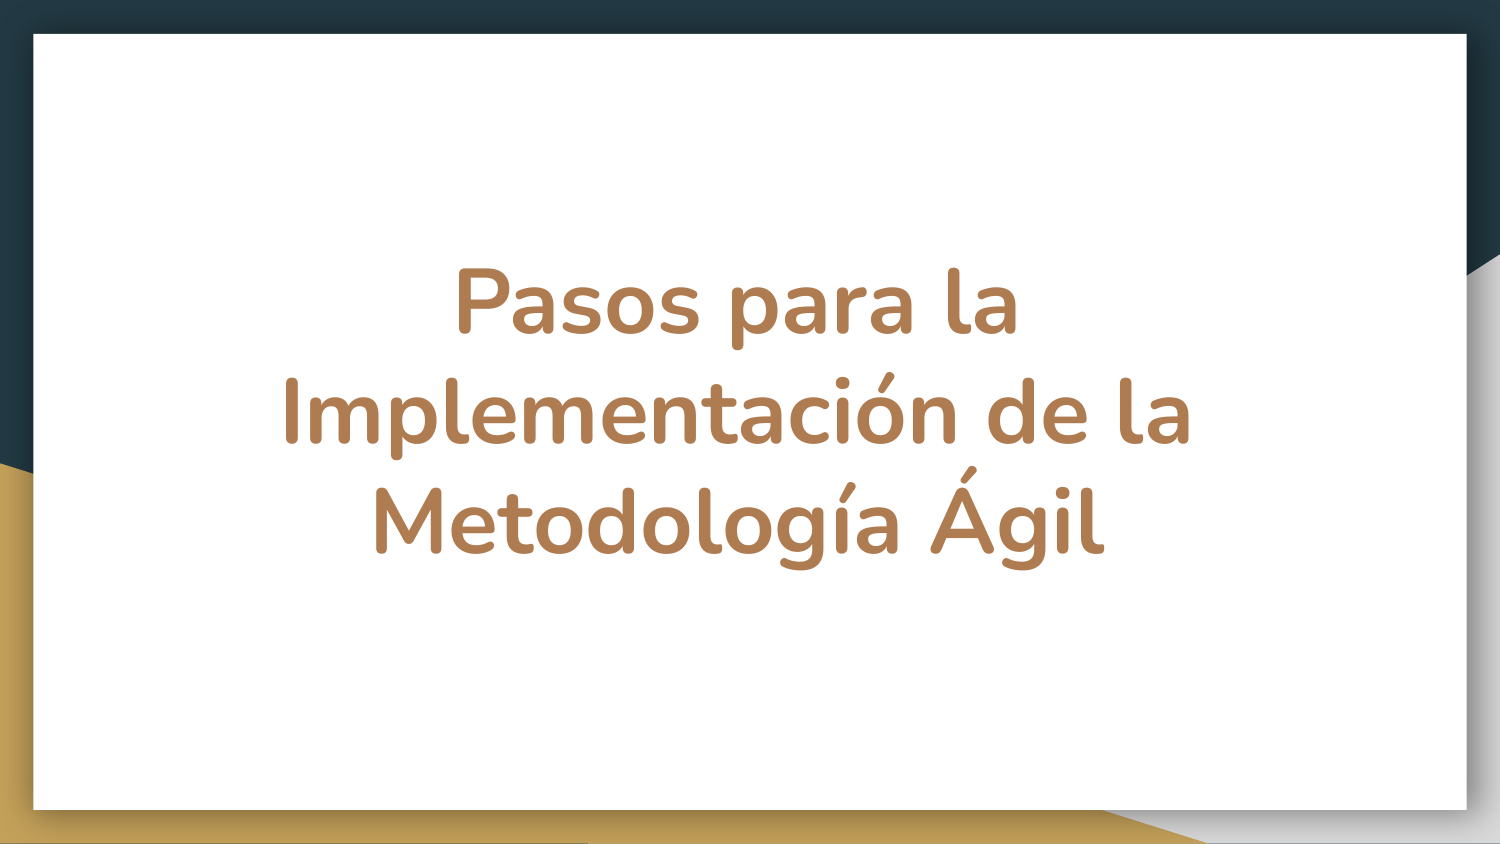

# Pasos para la Implementación de la Metodología Ágil